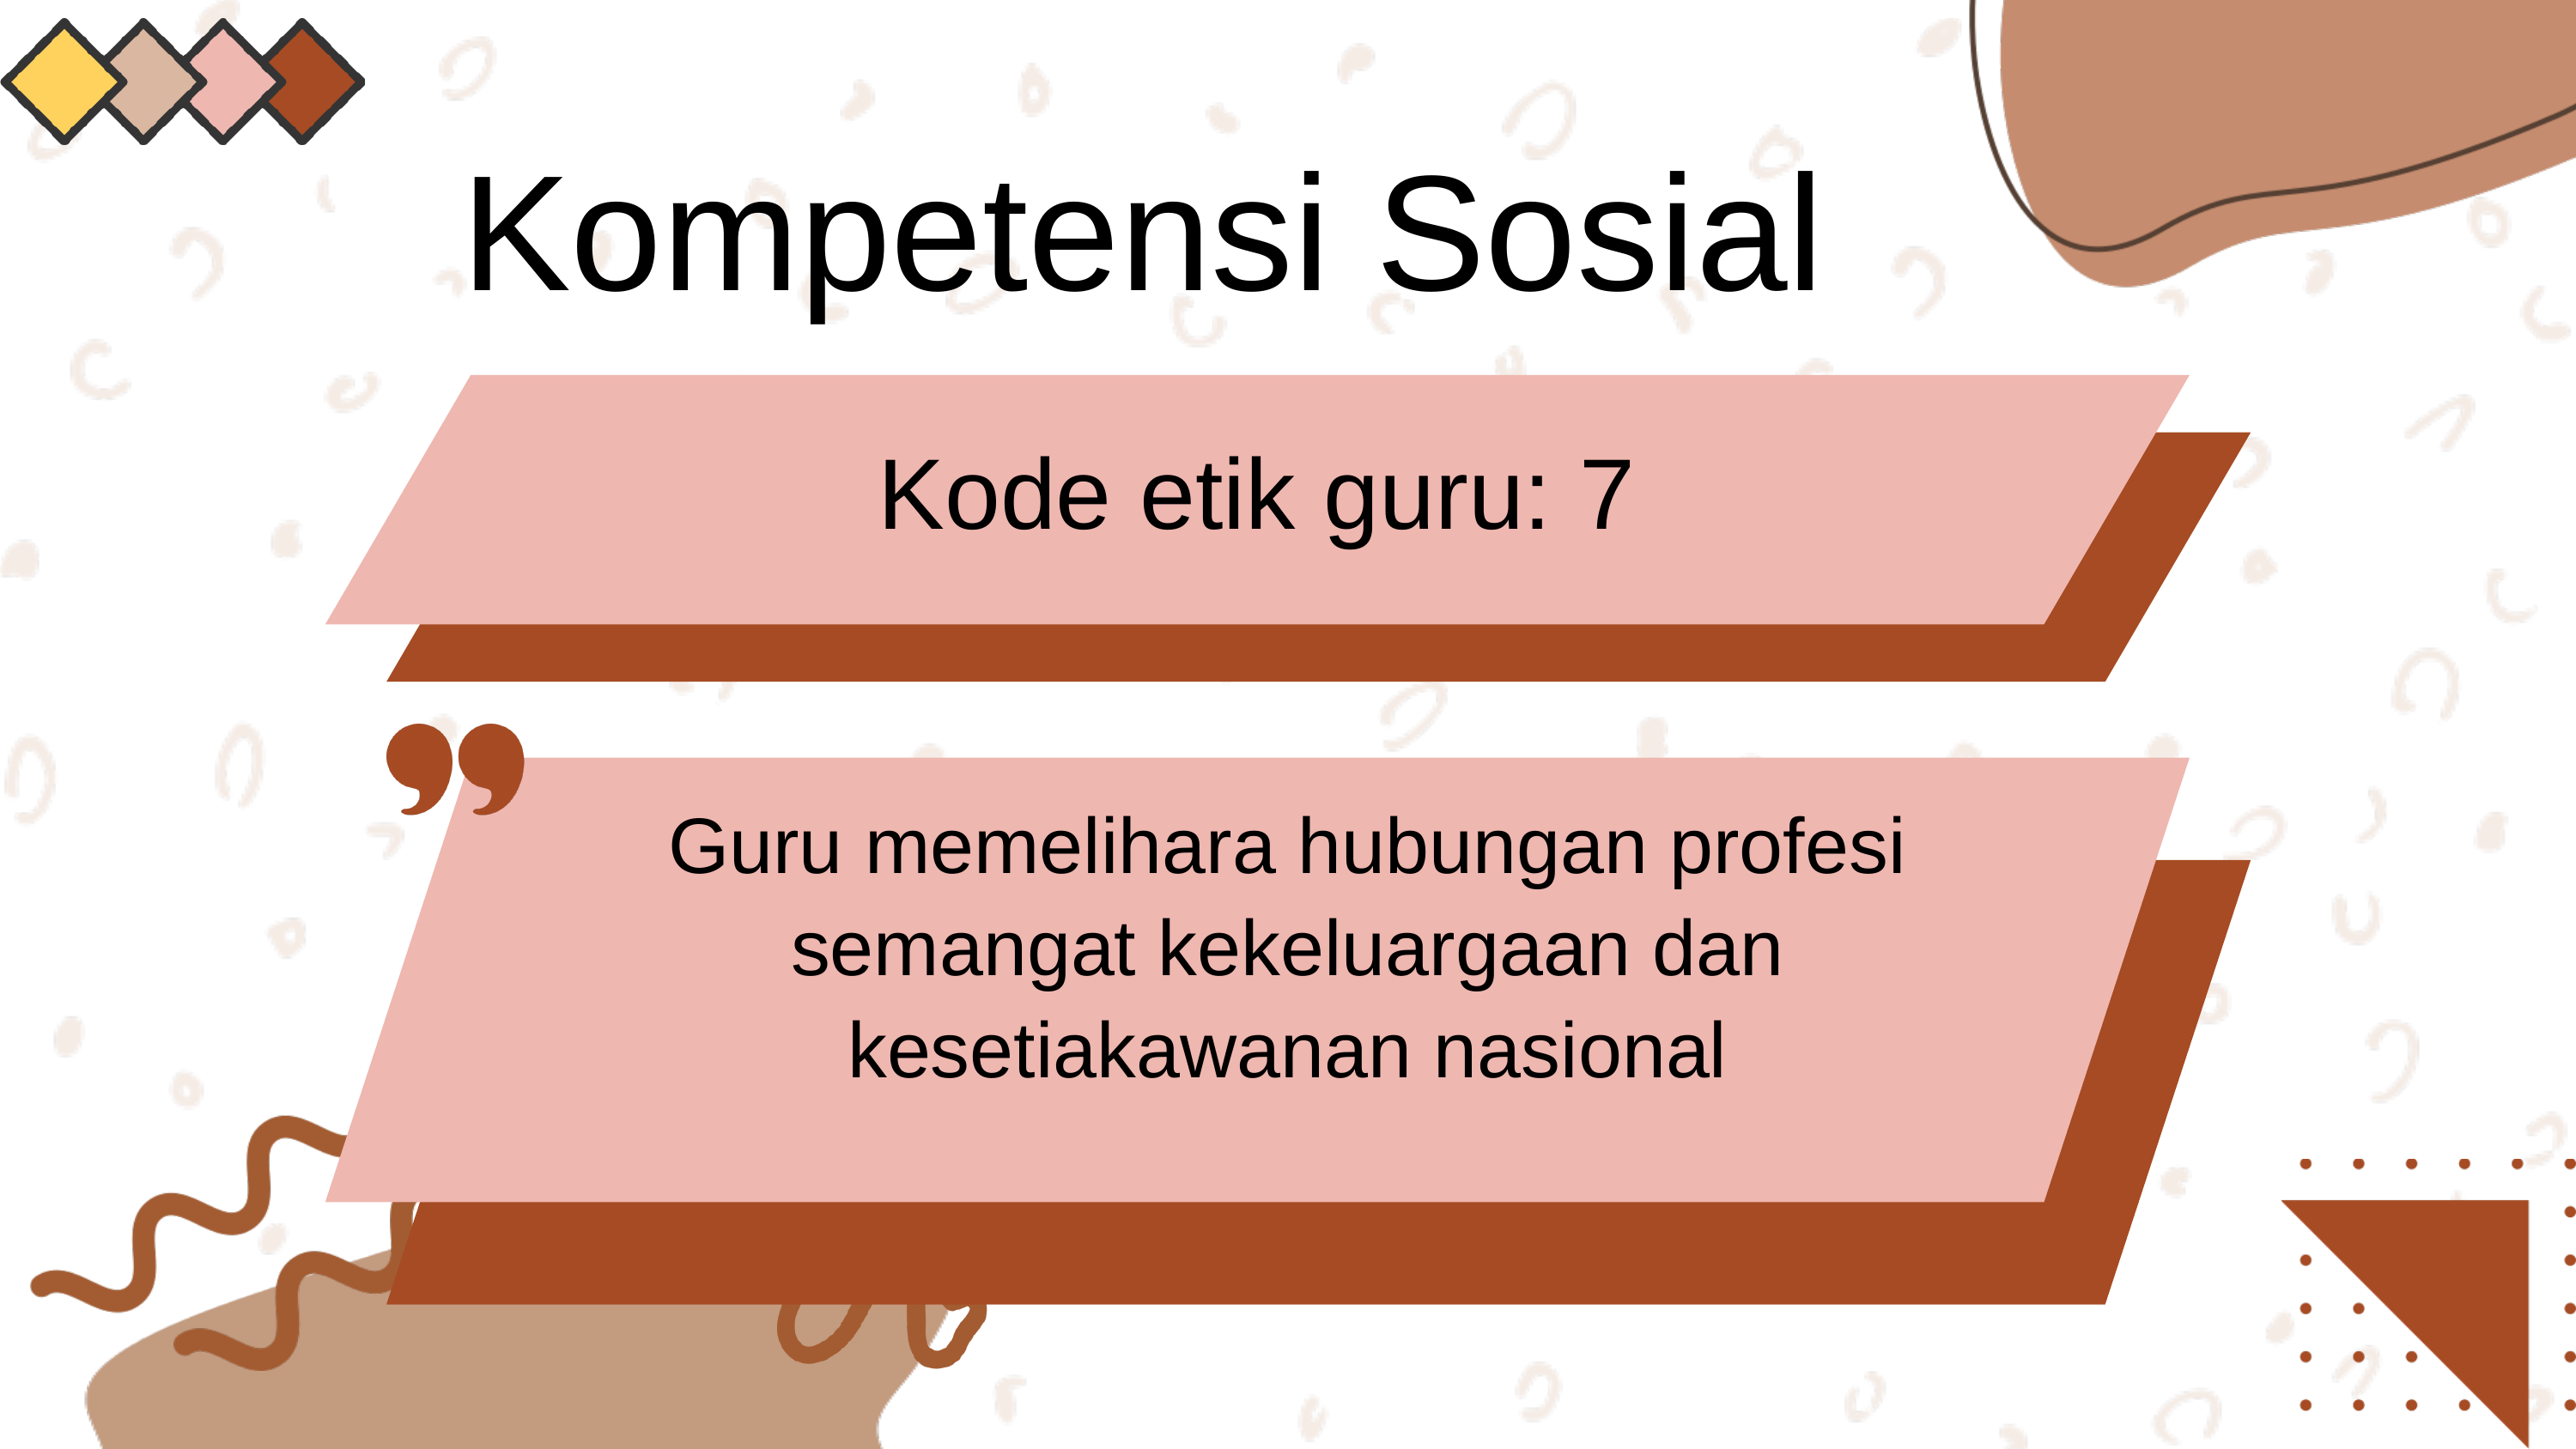

Kompetensi Sosial

Kode etik guru: 7

Guru memelihara hubungan profesi semangat kekeluargaan dan kesetiakawanan nasional